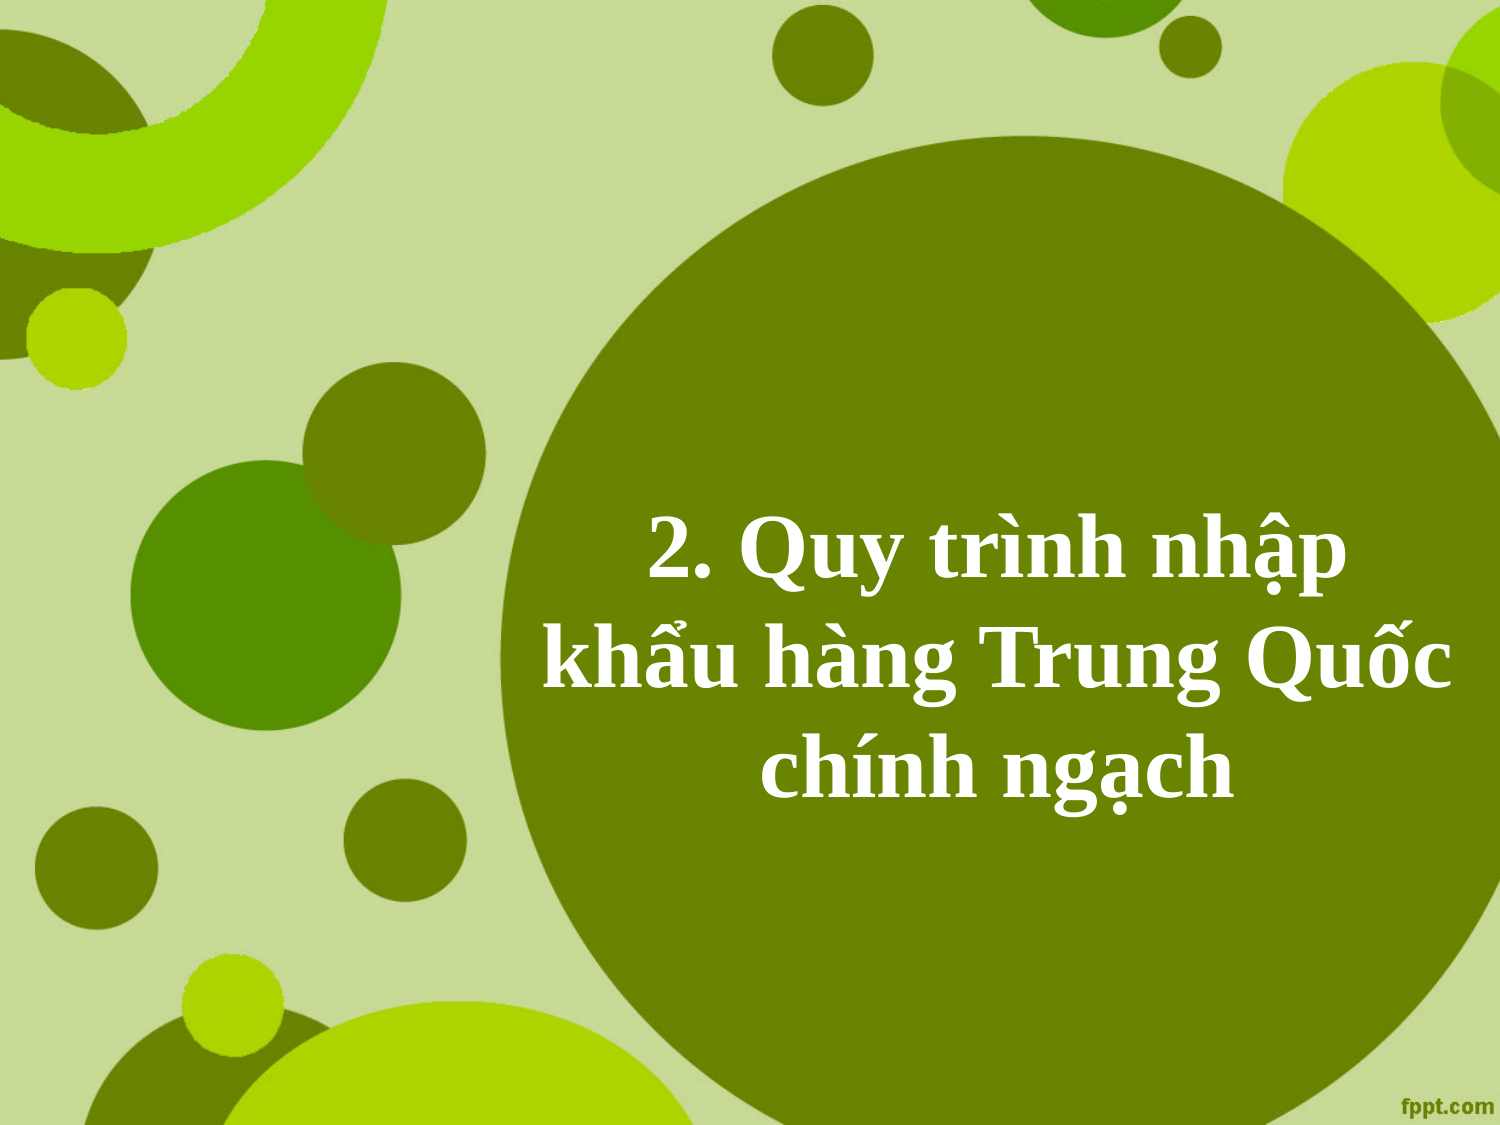

# 2. Quy trình nhập khẩu hàng Trung Quốc chính ngạch